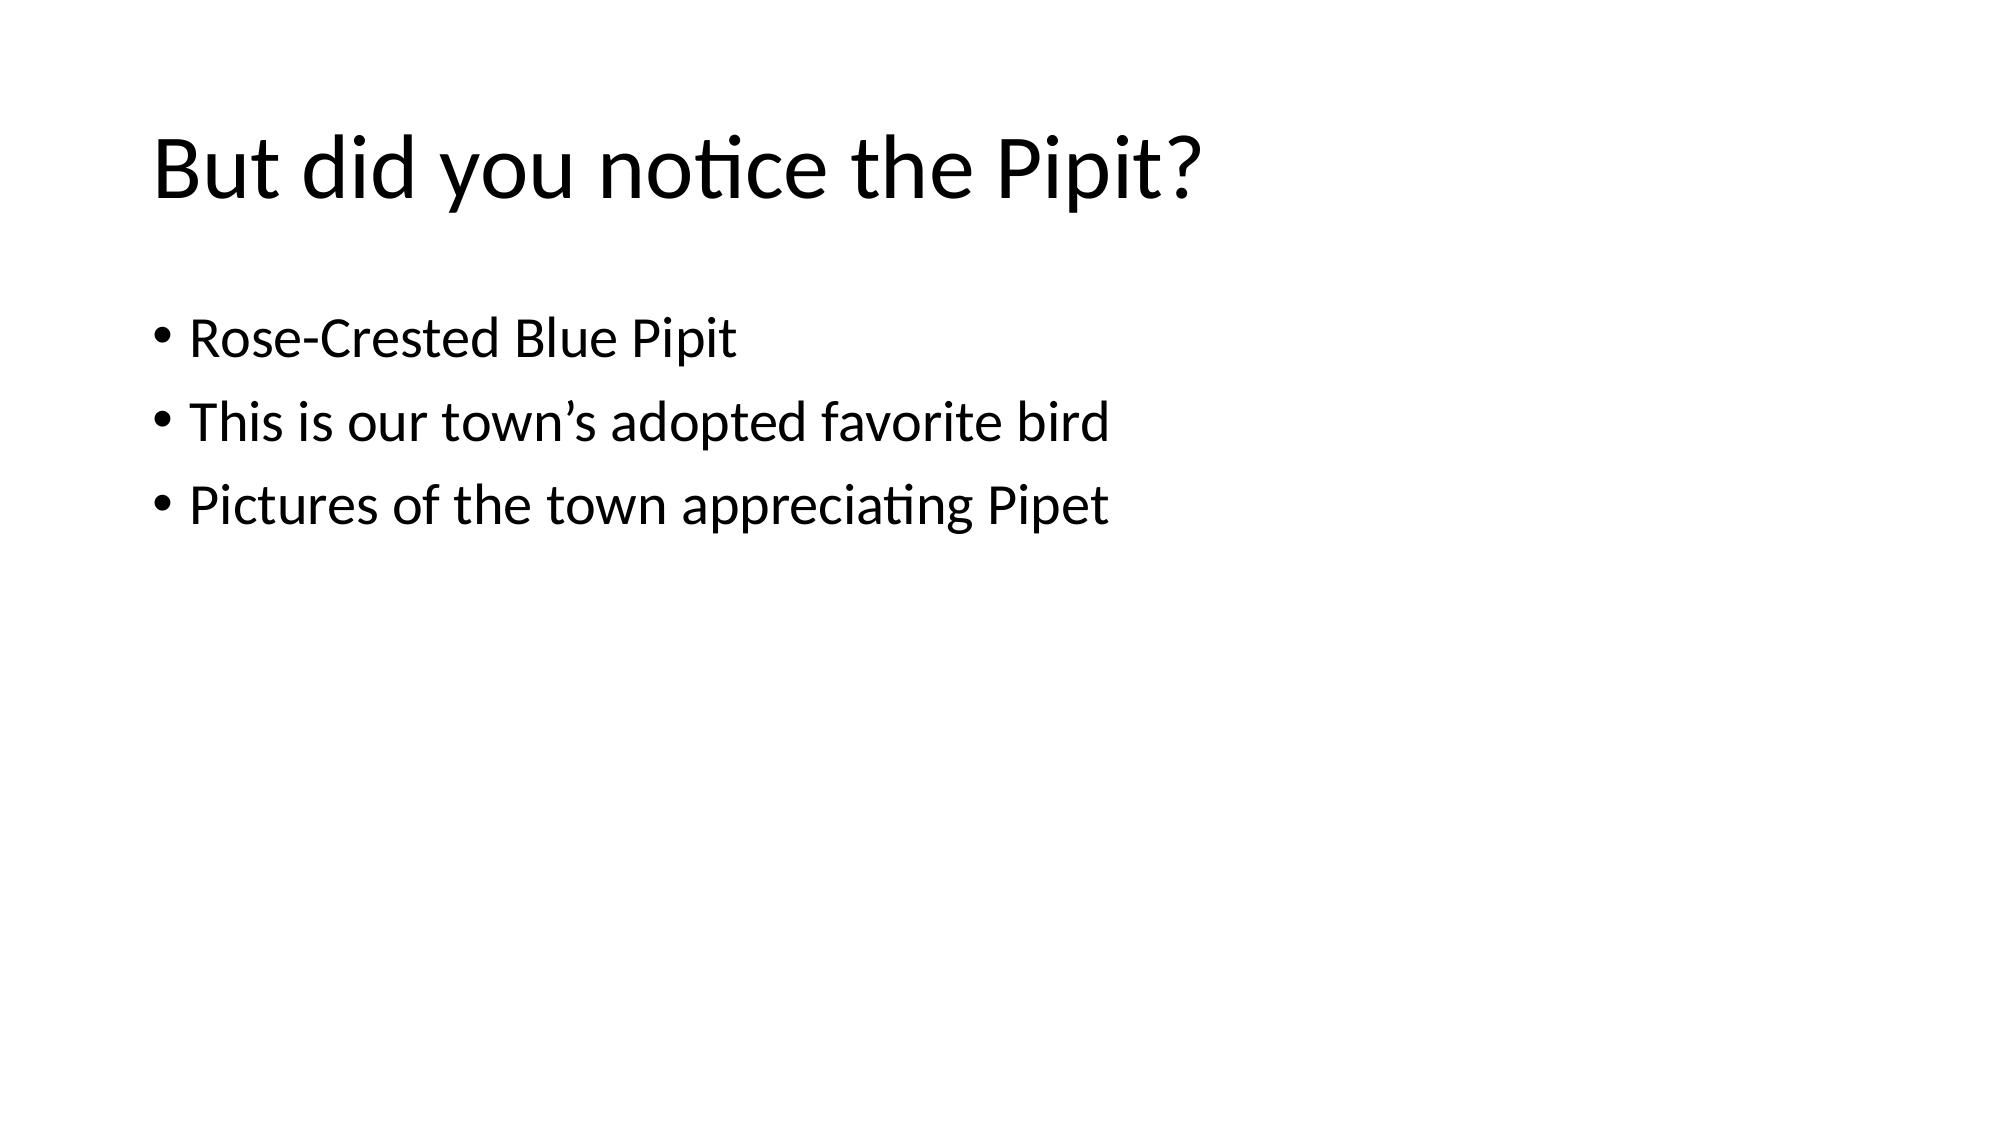

# But did you notice the Pipit?
Rose-Crested Blue Pipit
This is our town’s adopted favorite bird
Pictures of the town appreciating Pipet